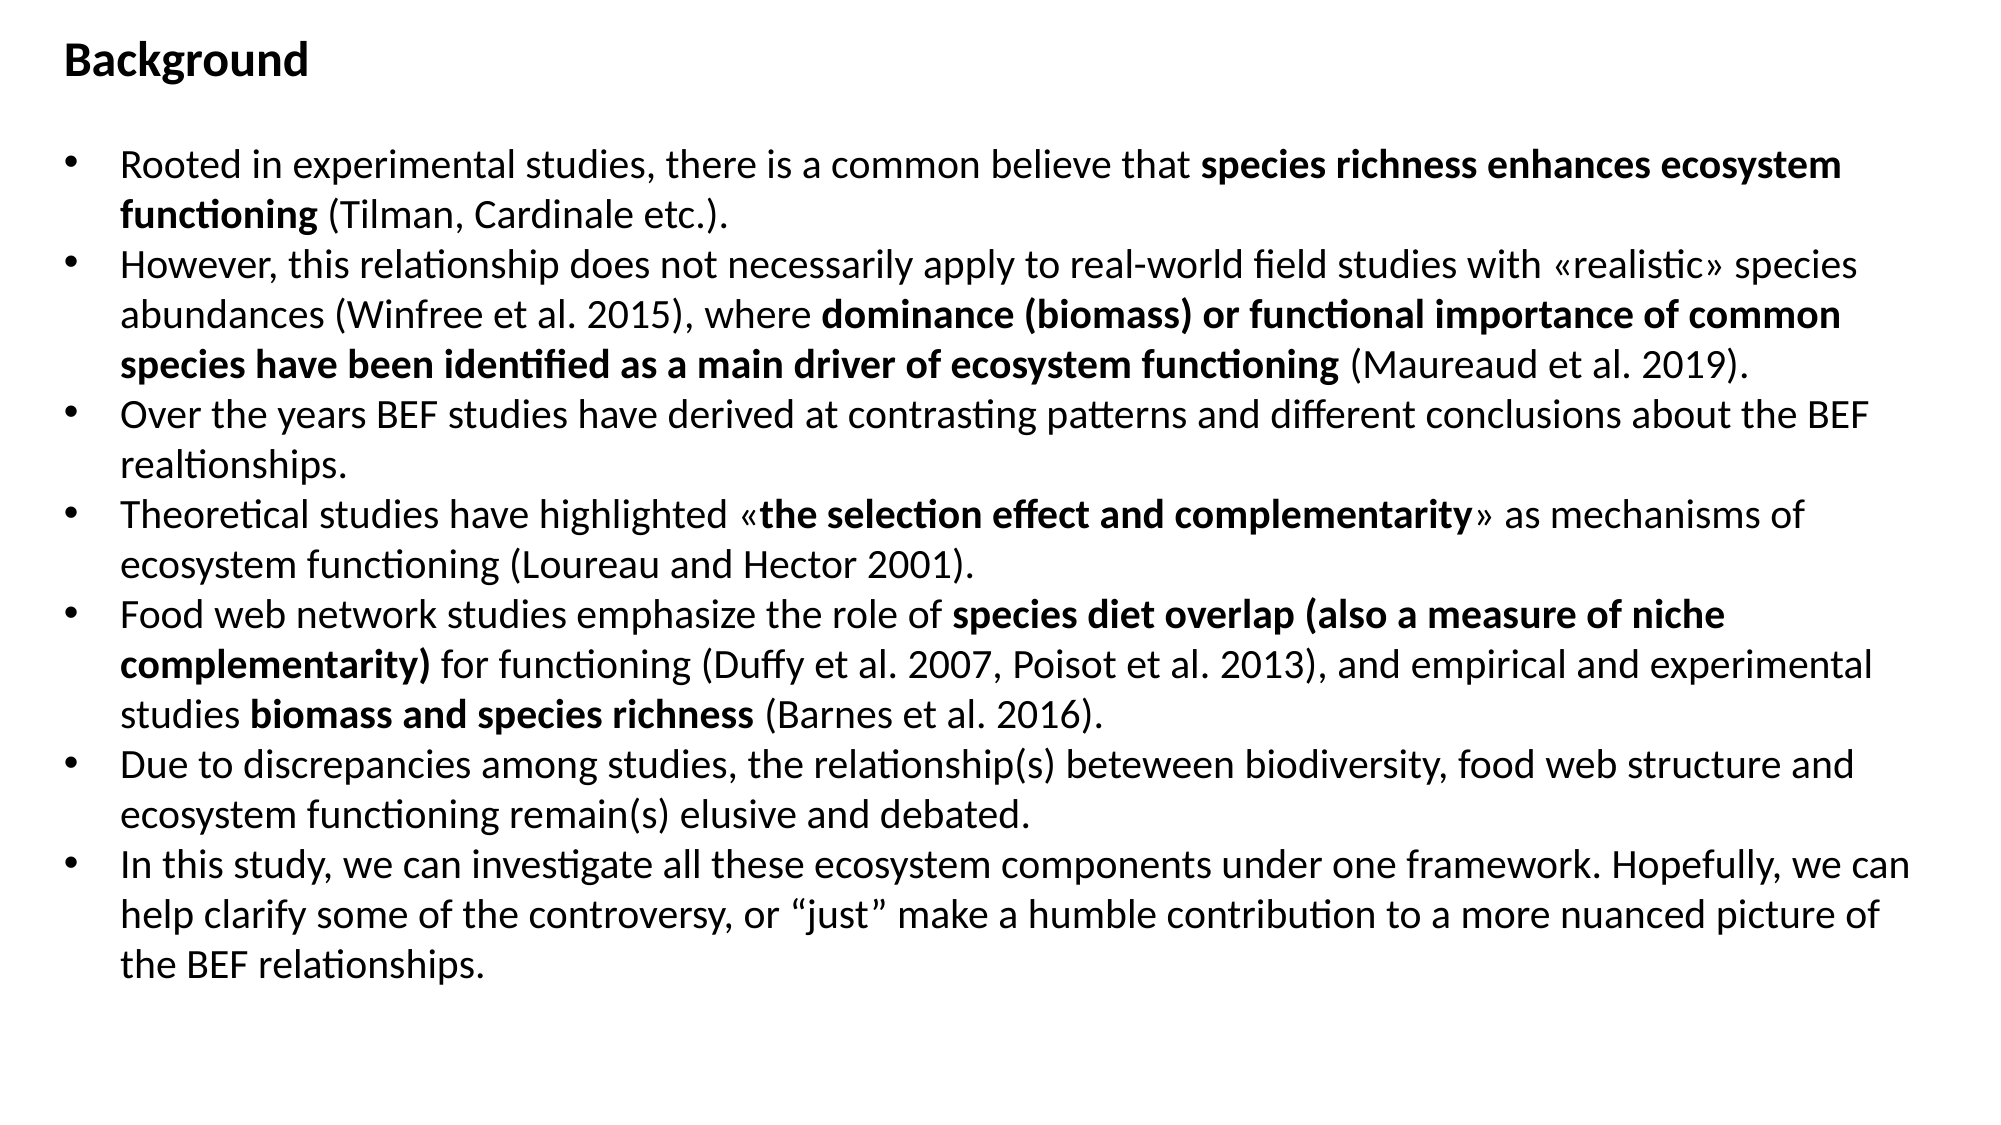

Background

Rooted in experimental studies, there is a common believe that species richness enhances ecosystem functioning (Tilman, Cardinale etc.).
However, this relationship does not necessarily apply to real-world field studies with «realistic» species abundances (Winfree et al. 2015), where dominance (biomass) or functional importance of common species have been identified as a main driver of ecosystem functioning (Maureaud et al. 2019).
Over the years BEF studies have derived at contrasting patterns and different conclusions about the BEF realtionships.
Theoretical studies have highlighted «the selection effect and complementarity» as mechanisms of ecosystem functioning (Loureau and Hector 2001).
Food web network studies emphasize the role of species diet overlap (also a measure of niche complementarity) for functioning (Duffy et al. 2007, Poisot et al. 2013), and empirical and experimental studies biomass and species richness (Barnes et al. 2016).
Due to discrepancies among studies, the relationship(s) beteween biodiversity, food web structure and ecosystem functioning remain(s) elusive and debated.
In this study, we can investigate all these ecosystem components under one framework. Hopefully, we can help clarify some of the controversy, or “just” make a humble contribution to a more nuanced picture of the BEF relationships.